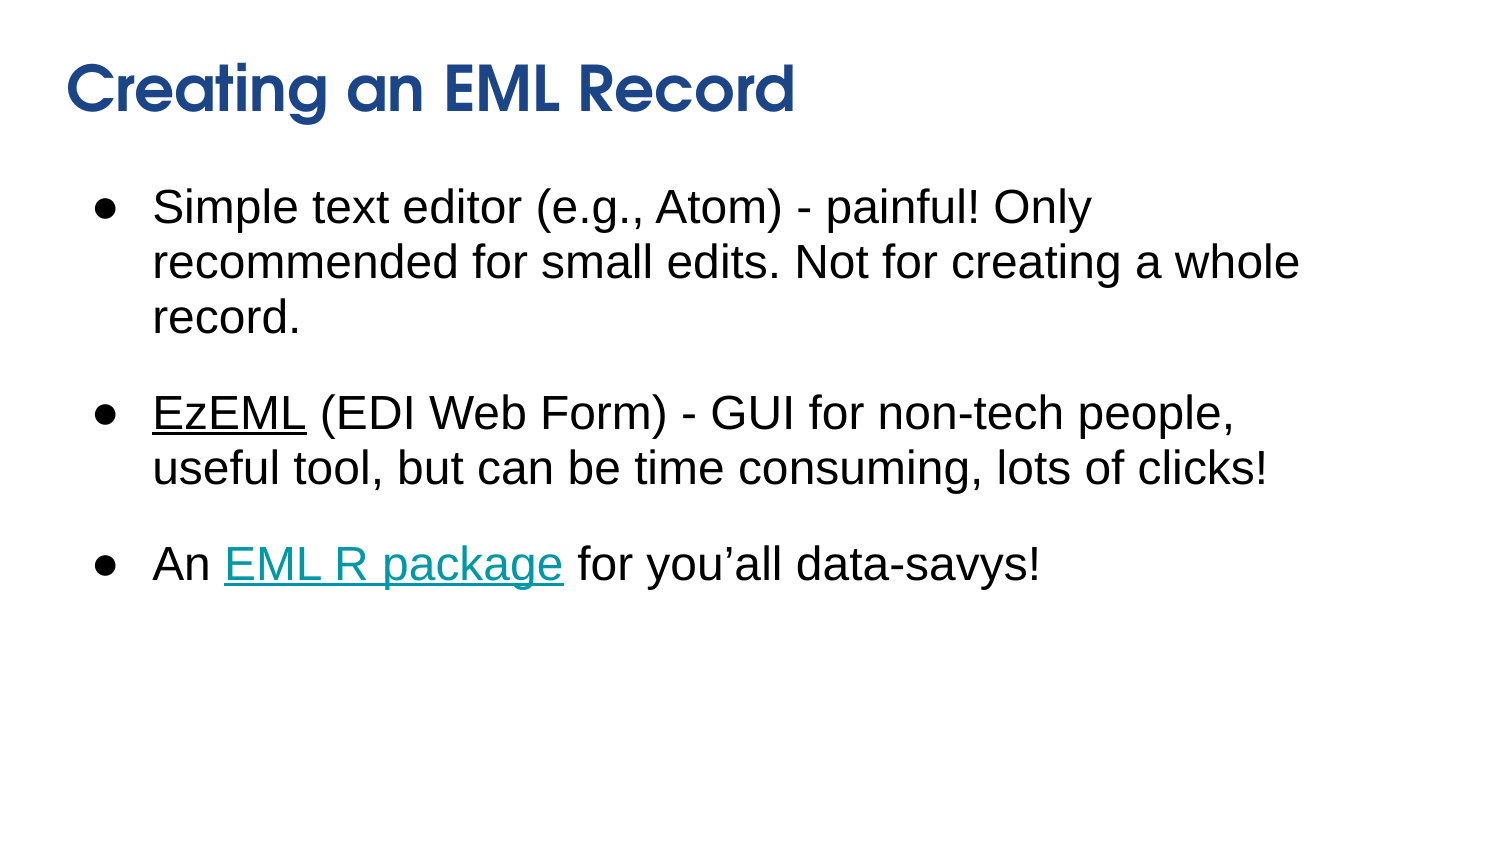

# Creating an EML Record
Simple text editor (e.g., Atom) - painful! Only recommended for small edits. Not for creating a whole record.
EzEML (EDI Web Form) - GUI for non-tech people, useful tool, but can be time consuming, lots of clicks!
An EML R package for you’all data-savys!